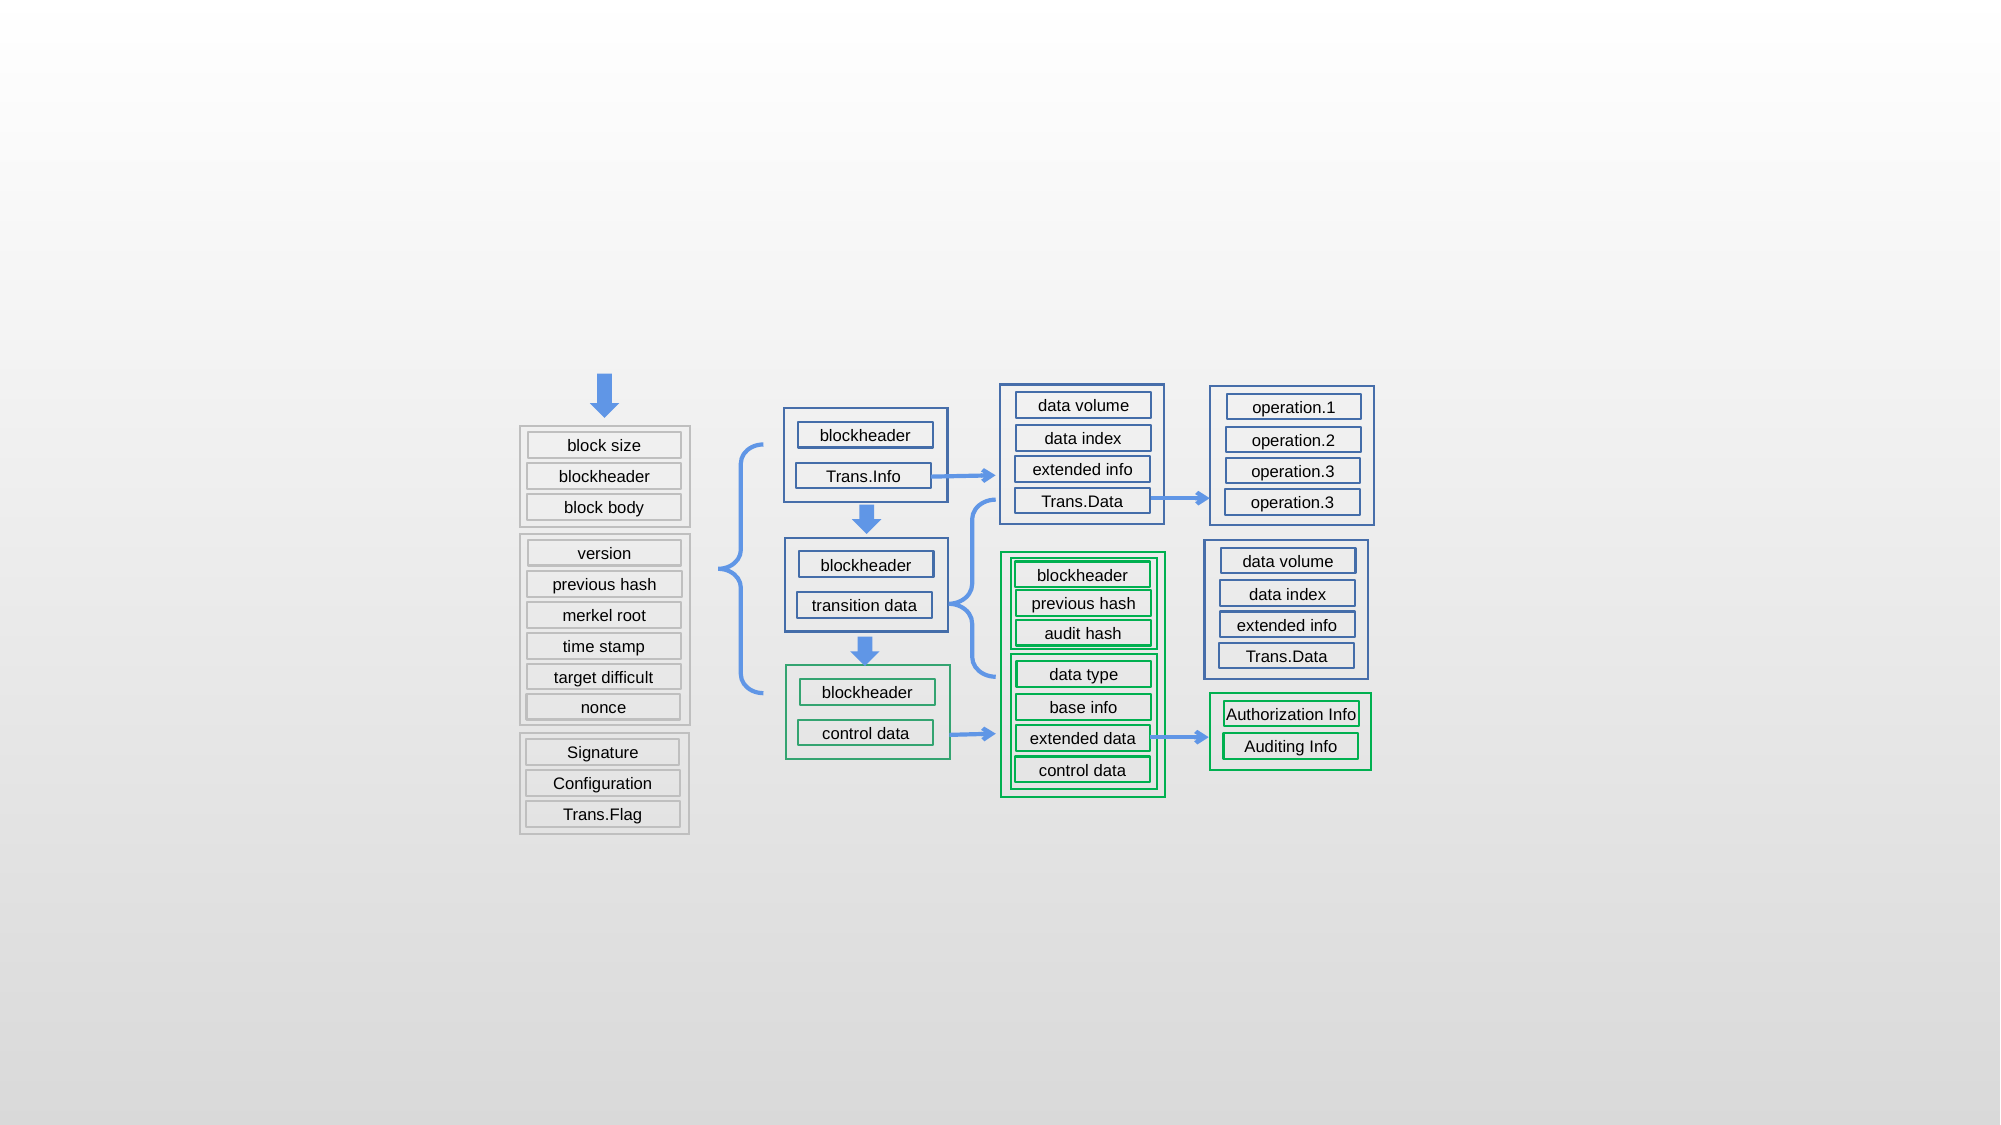

data volume
data index
extended info
Trans.Data

operation.1
operation.2
operation.3
operation.3

blockheader
Trans.Info

block size

blockheader
block body

blockheader
transition data

data volume
data index
extended info
Trans.Data
version

blockheader
previous hash
audit hash

data type
base info
extended data
control data
previous hash
merkel root
time stamp

target difficult

blockheader
control data

Authorization Info
Auditing Info
nonce

Signature
Configuration
Trans.Flag